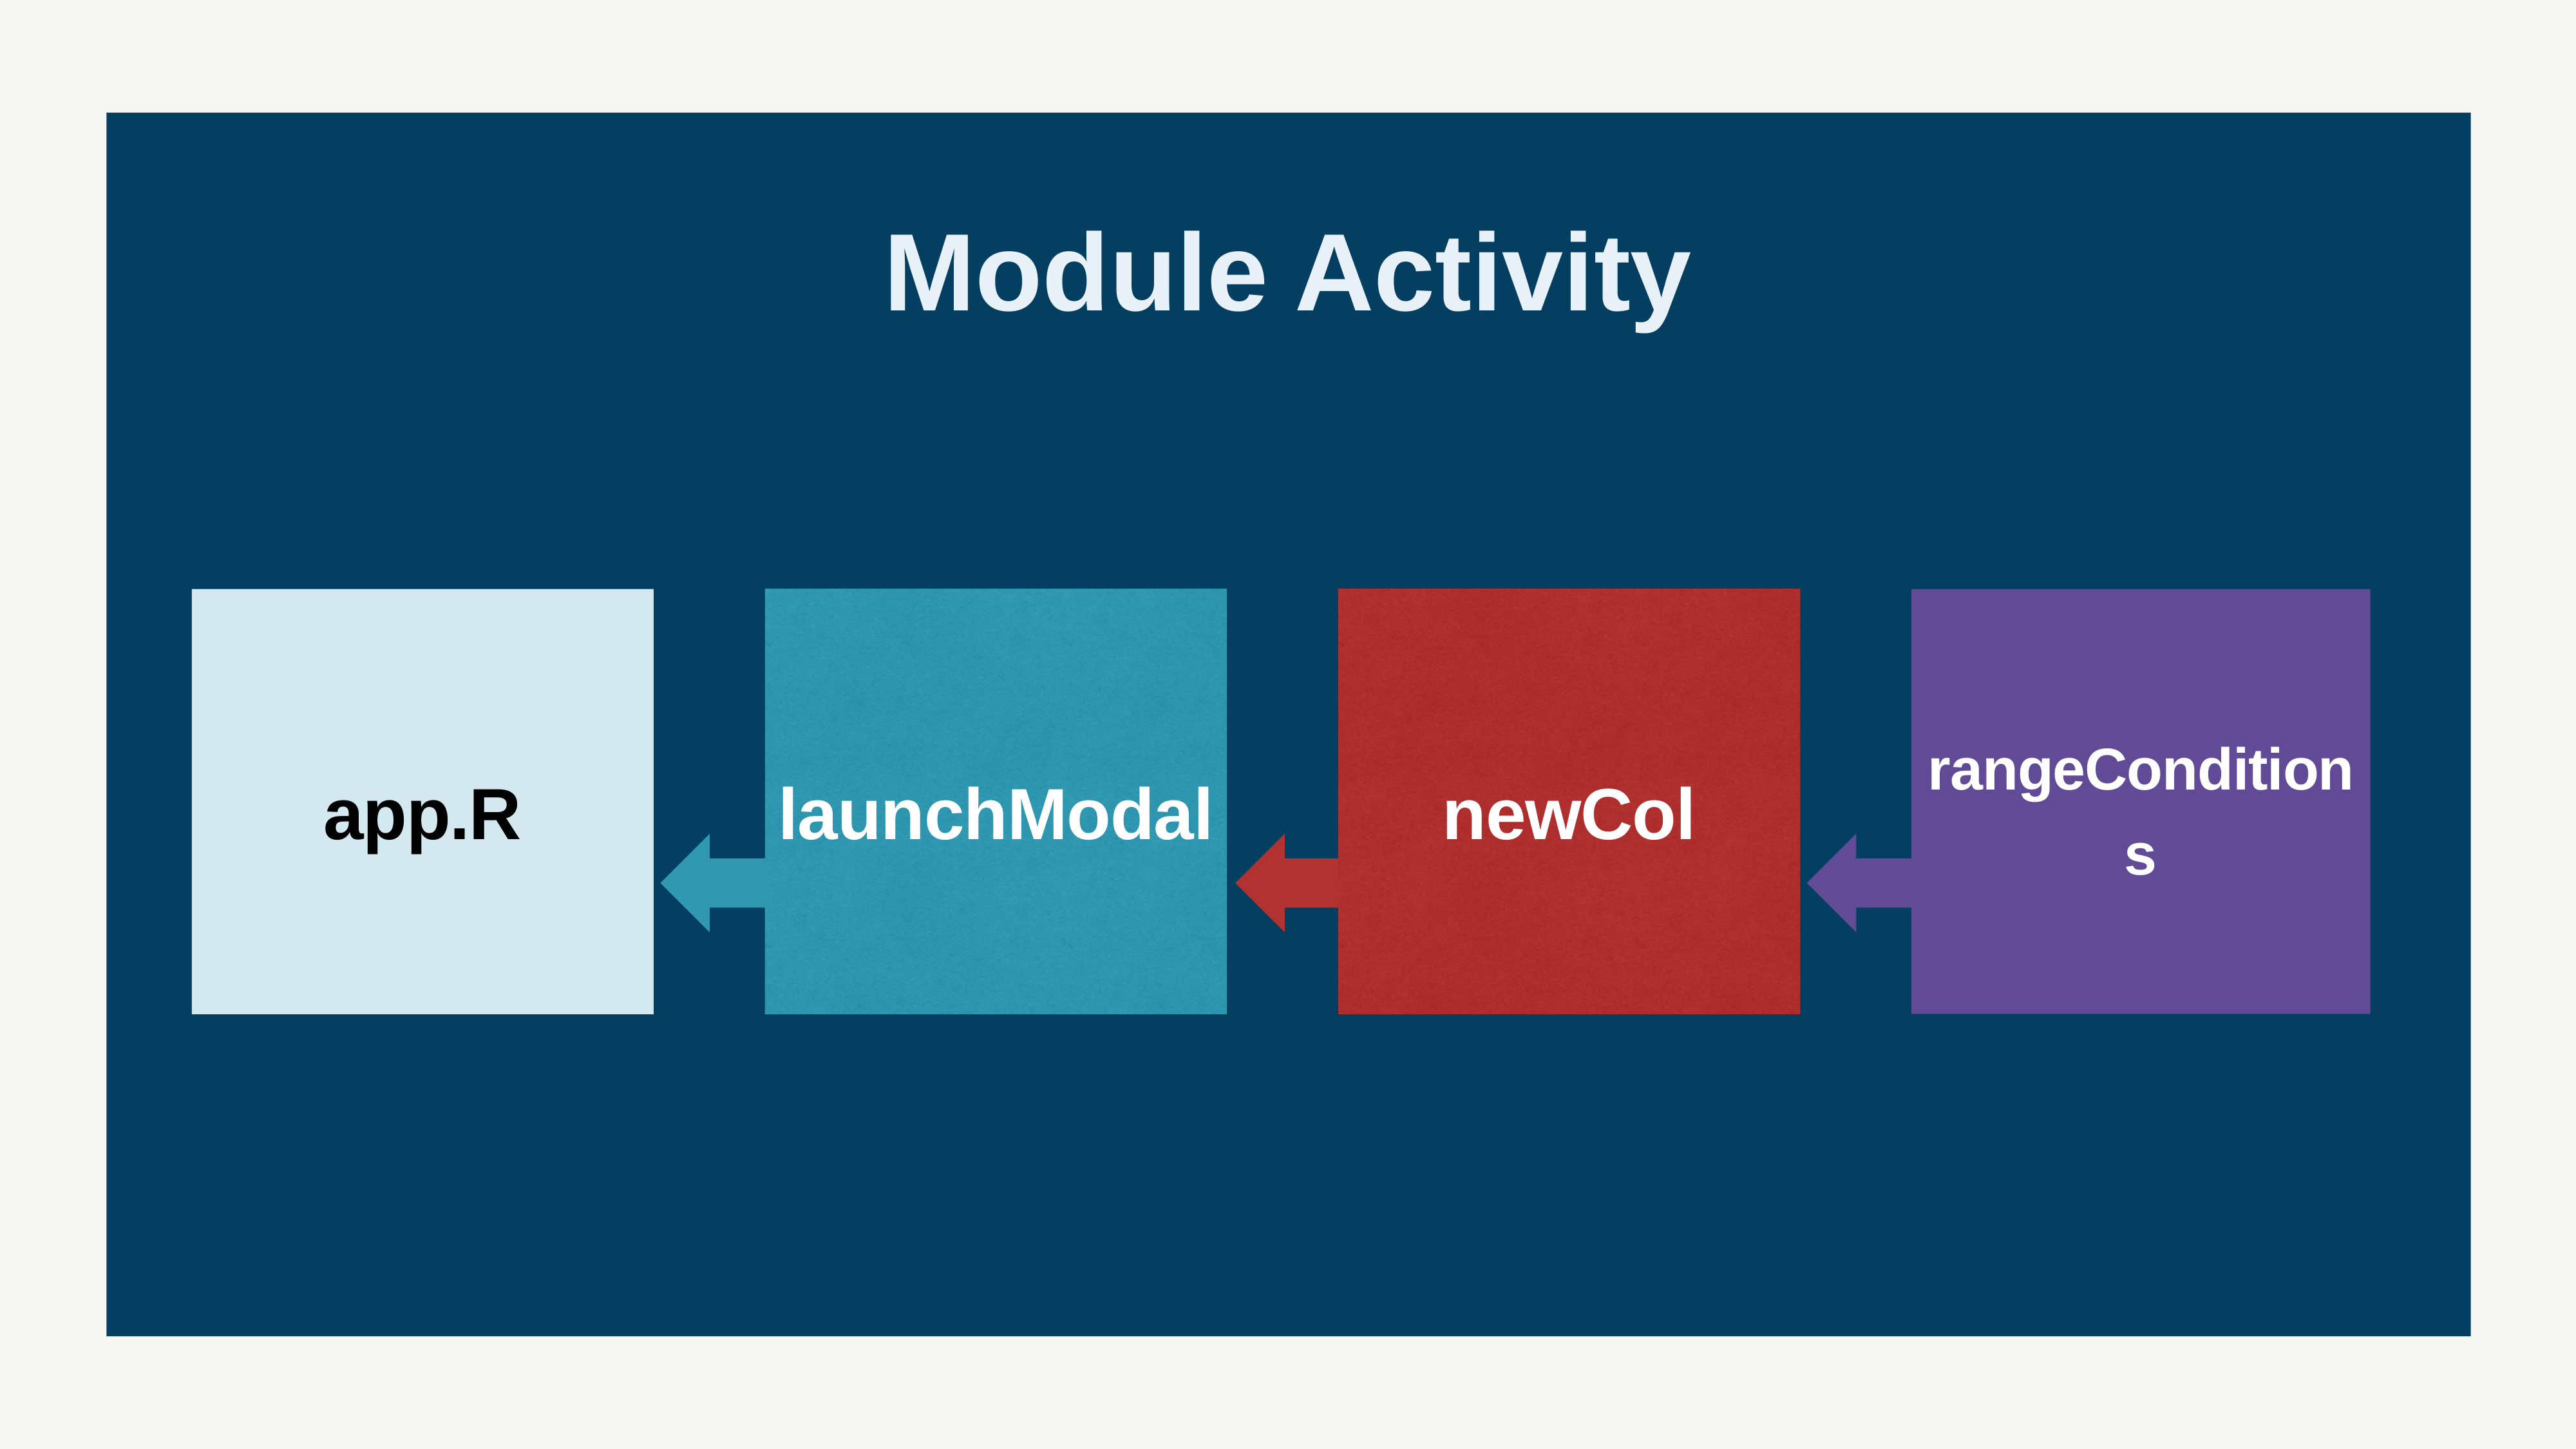

# Module Activity
app.R
launchModal
newCol
rangeConditions